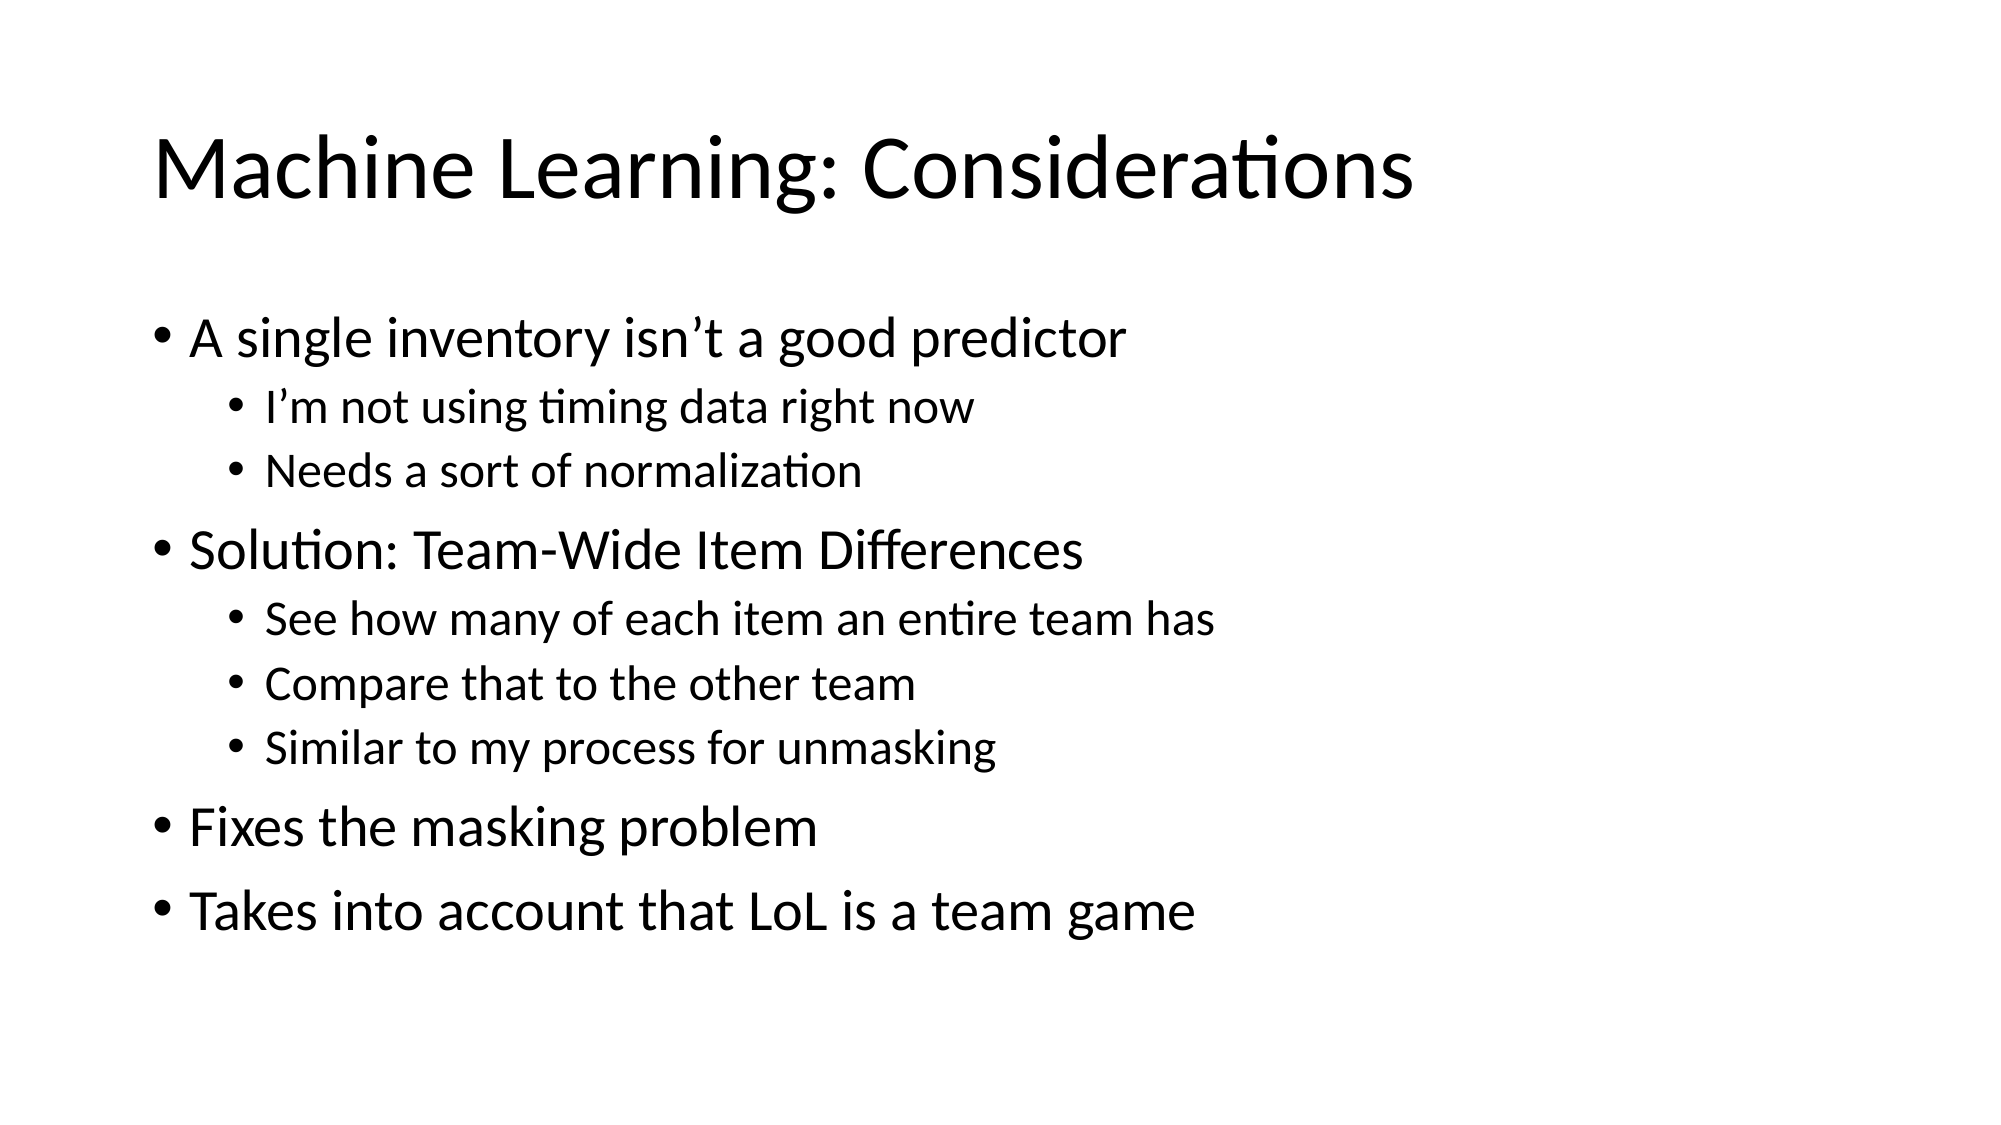

# Machine Learning: Considerations
A single inventory isn’t a good predictor
I’m not using timing data right now
Needs a sort of normalization
Solution: Team-Wide Item Differences
See how many of each item an entire team has
Compare that to the other team
Similar to my process for unmasking
Fixes the masking problem
Takes into account that LoL is a team game